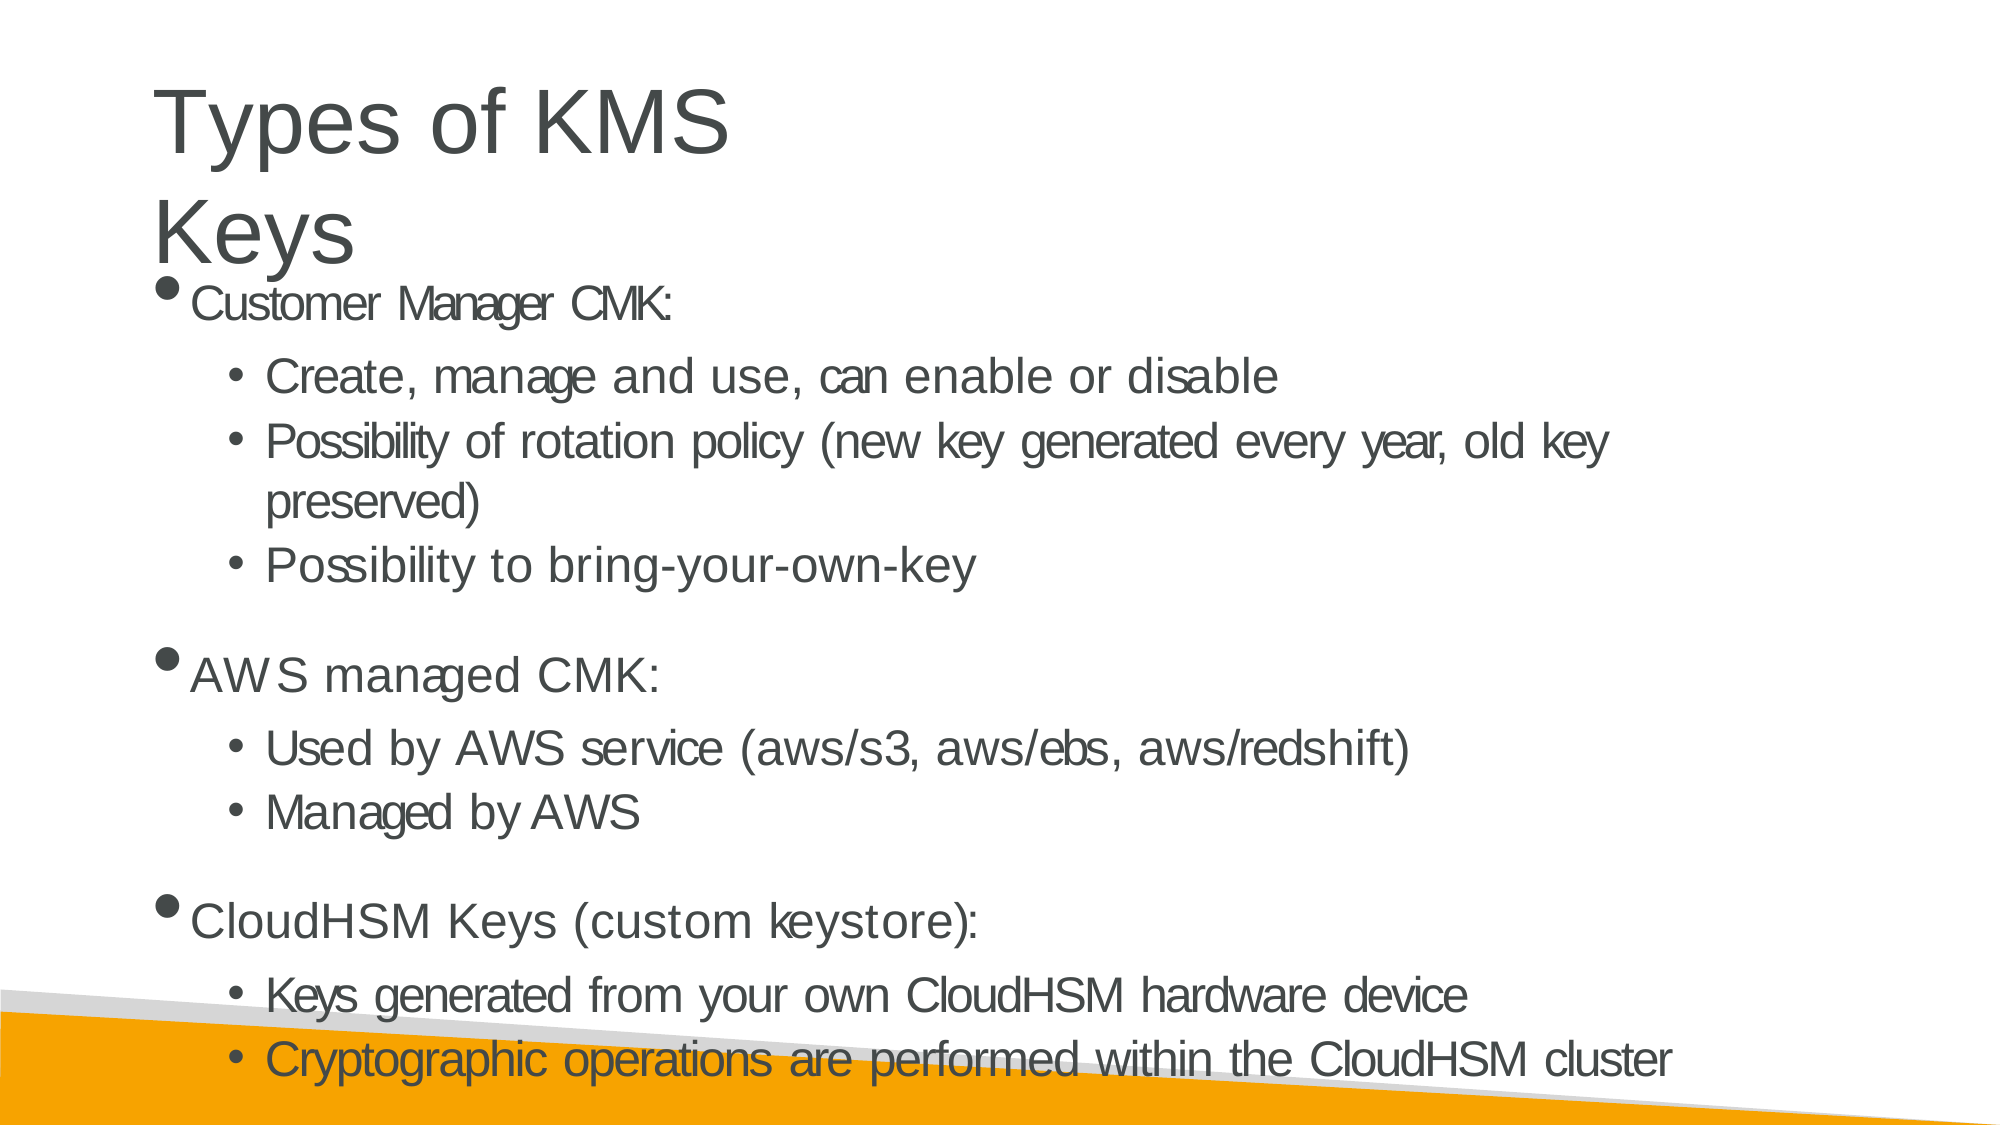

# Types of KMS Keys
Customer Manager CMK:
Create, manage and use, can enable or disable
Possibility of rotation policy (new key generated every year, old key preserved)
Possibility to bring-your-own-key
AWS managed CMK:
Used by AWS service (aws/s3, aws/ebs, aws/redshift)
Managed by AWS
CloudHSM Keys (custom keystore):
Keys generated from your own CloudHSM hardware device
Cryptographic operations are performed within the CloudHSM cluster